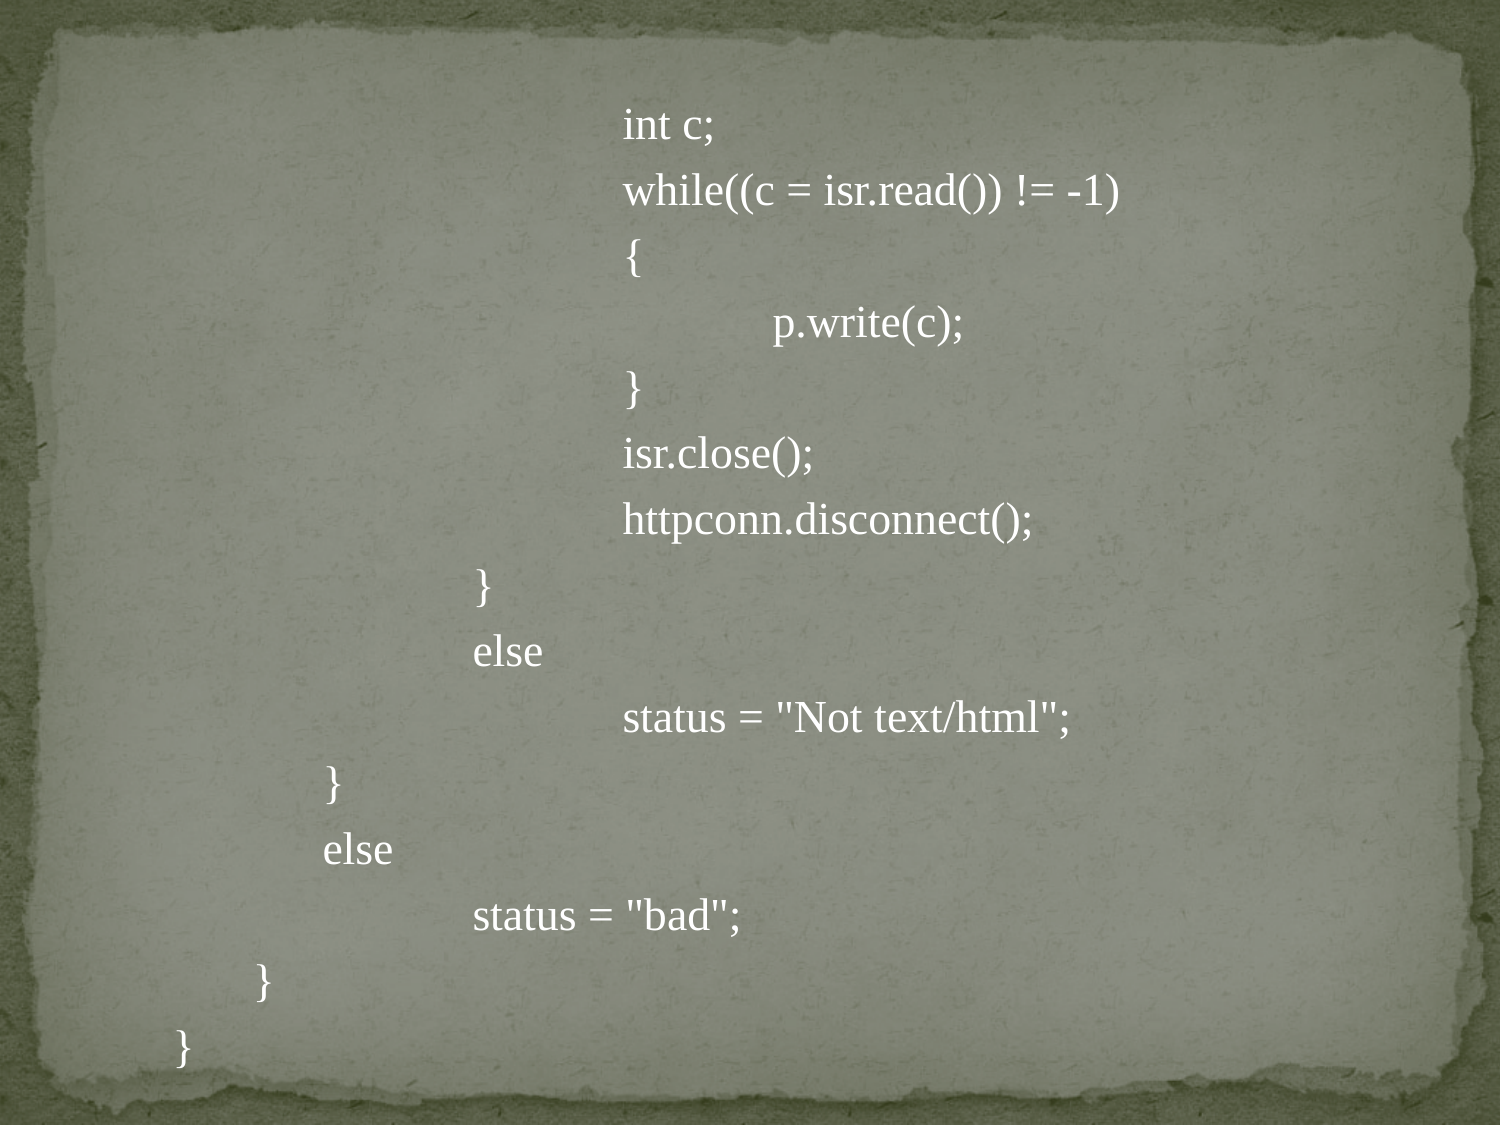

int c;
			while((c = isr.read()) != -1)
			{
				p.write(c);
			}
			isr.close();
			httpconn.disconnect();
		}
		else
			status = "Not text/html";
	}
	else
		status = "bad";
       }
}